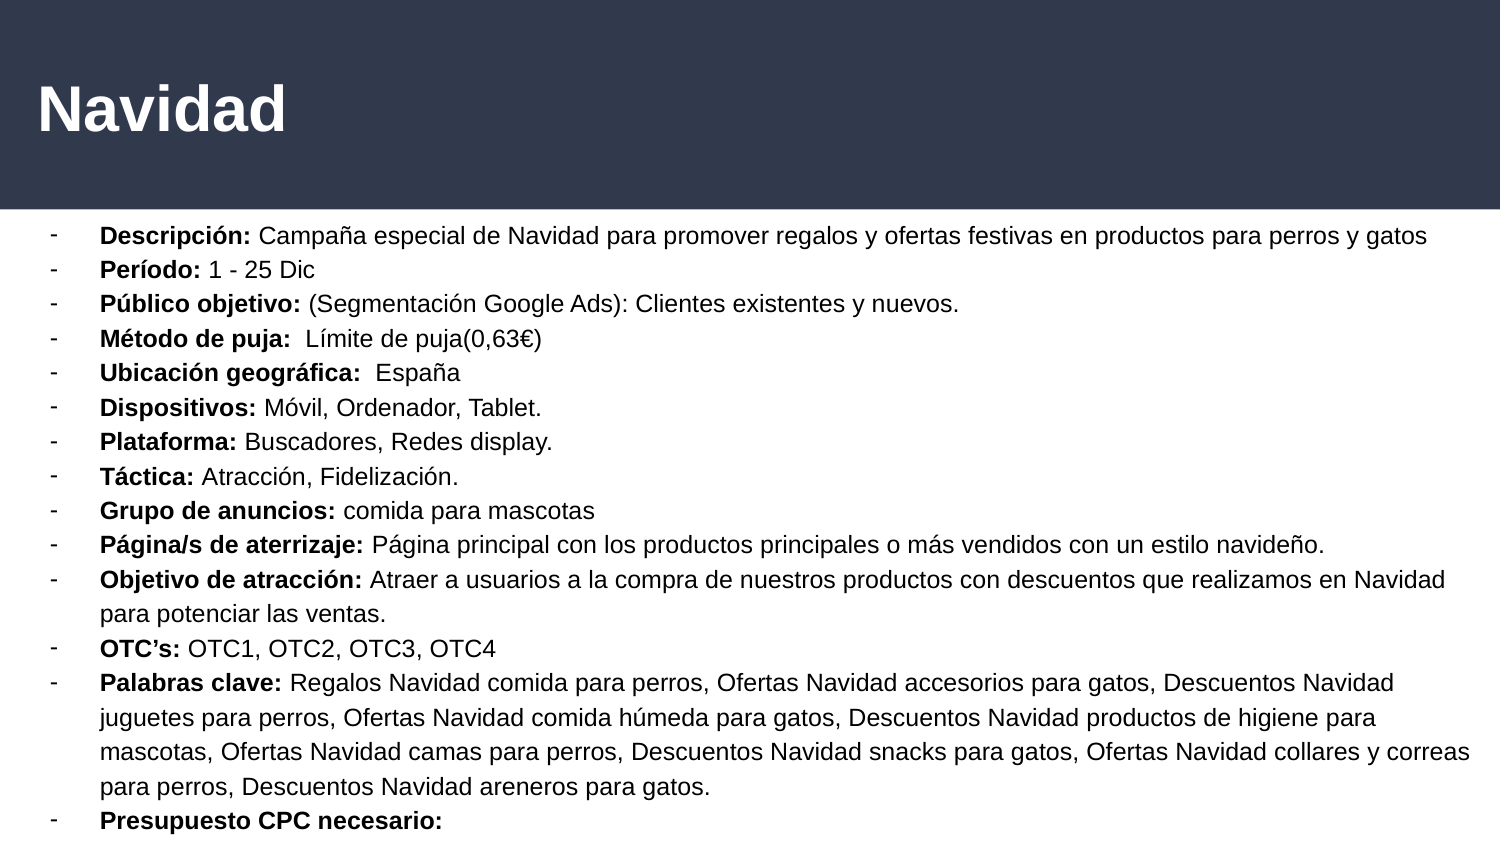

# Navidad
Descripción: Campaña especial de Navidad para promover regalos y ofertas festivas en productos para perros y gatos
Período: 1 - 25 Dic
Público objetivo: (Segmentación Google Ads): Clientes existentes y nuevos.
Método de puja:  Límite de puja(0,63€)
Ubicación geográfica:  España
Dispositivos: Móvil, Ordenador, Tablet.
Plataforma: Buscadores, Redes display.
Táctica: Atracción, Fidelización.
Grupo de anuncios: comida para mascotas
Página/s de aterrizaje: Página principal con los productos principales o más vendidos con un estilo navideño.
Objetivo de atracción: Atraer a usuarios a la compra de nuestros productos con descuentos que realizamos en Navidad para potenciar las ventas.
OTC’s: OTC1, OTC2, OTC3, OTC4
Palabras clave: Regalos Navidad comida para perros, Ofertas Navidad accesorios para gatos, Descuentos Navidad juguetes para perros, Ofertas Navidad comida húmeda para gatos, Descuentos Navidad productos de higiene para mascotas, Ofertas Navidad camas para perros, Descuentos Navidad snacks para gatos, Ofertas Navidad collares y correas para perros, Descuentos Navidad areneros para gatos.
Presupuesto CPC necesario: